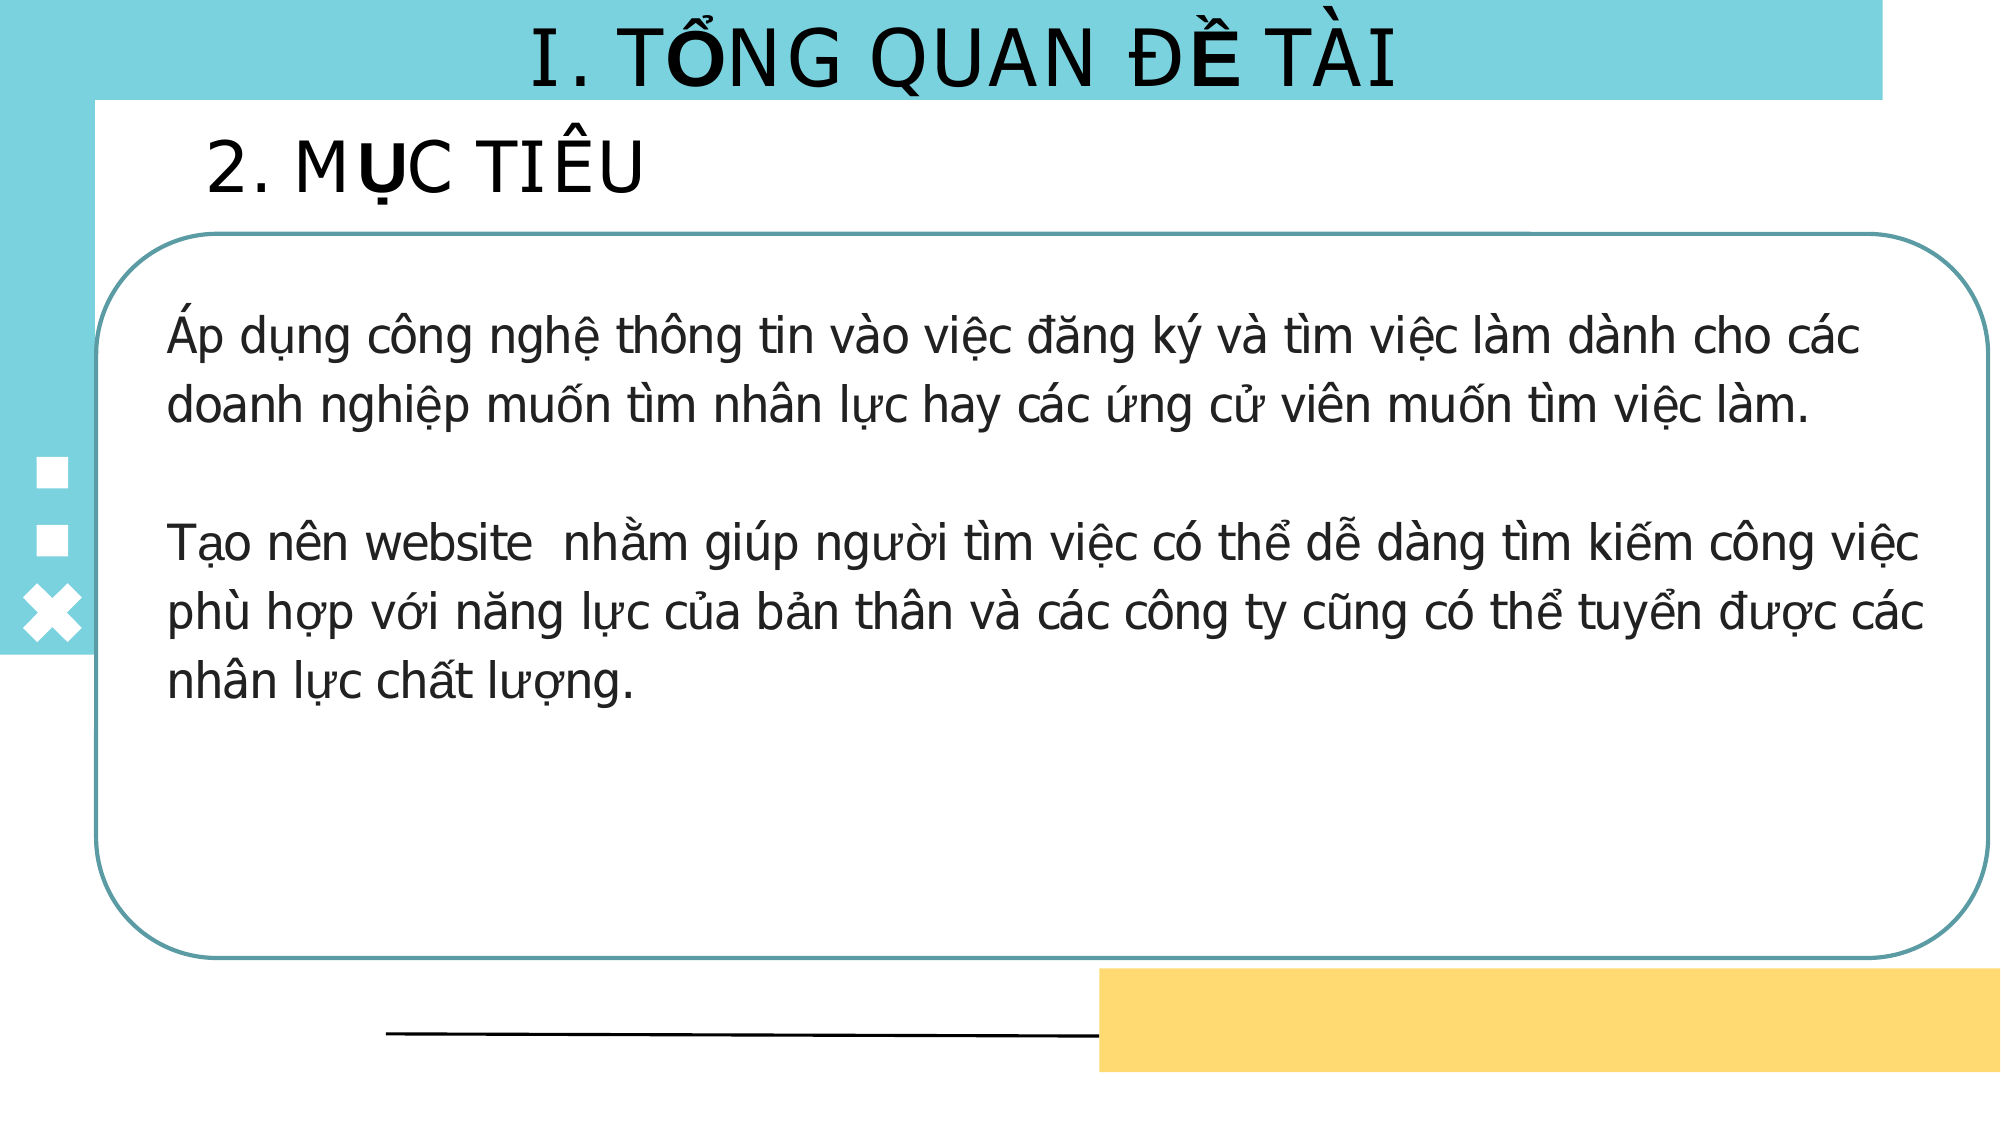

# I. TỔNG QUAN ĐỀ TÀI
2. MỤC TIÊU

Áp dụng công nghệ thông tin vào việc đăng ký và tìm việc làm dành cho các doanh nghiệp muốn tìm nhân lực hay các ứng cử viên muốn tìm việc làm.

Tạo nên website  nhằm giúp người tìm việc có thể dễ dàng tìm kiếm công việc phù hợp với năng lực của bản thân và các công ty cũng có thể tuyển được các nhân lực chất lượng.